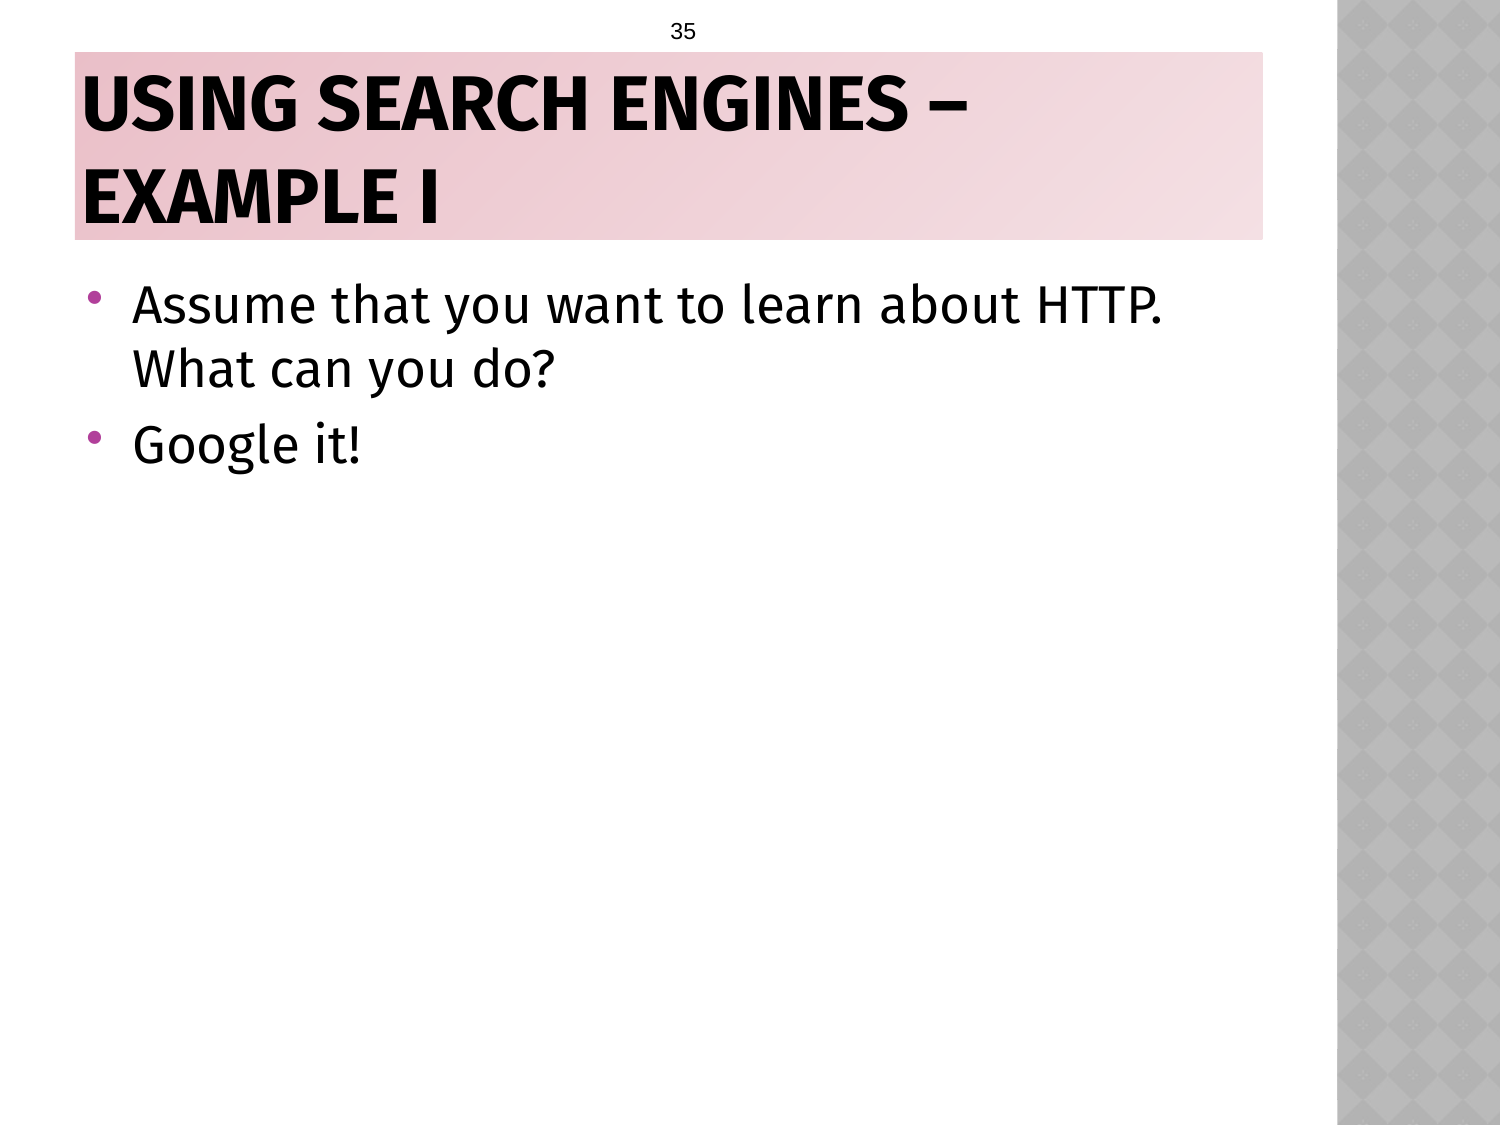

35
# Using Search Engines – Example I
Assume that you want to learn about HTTP. What can you do?
Google it!